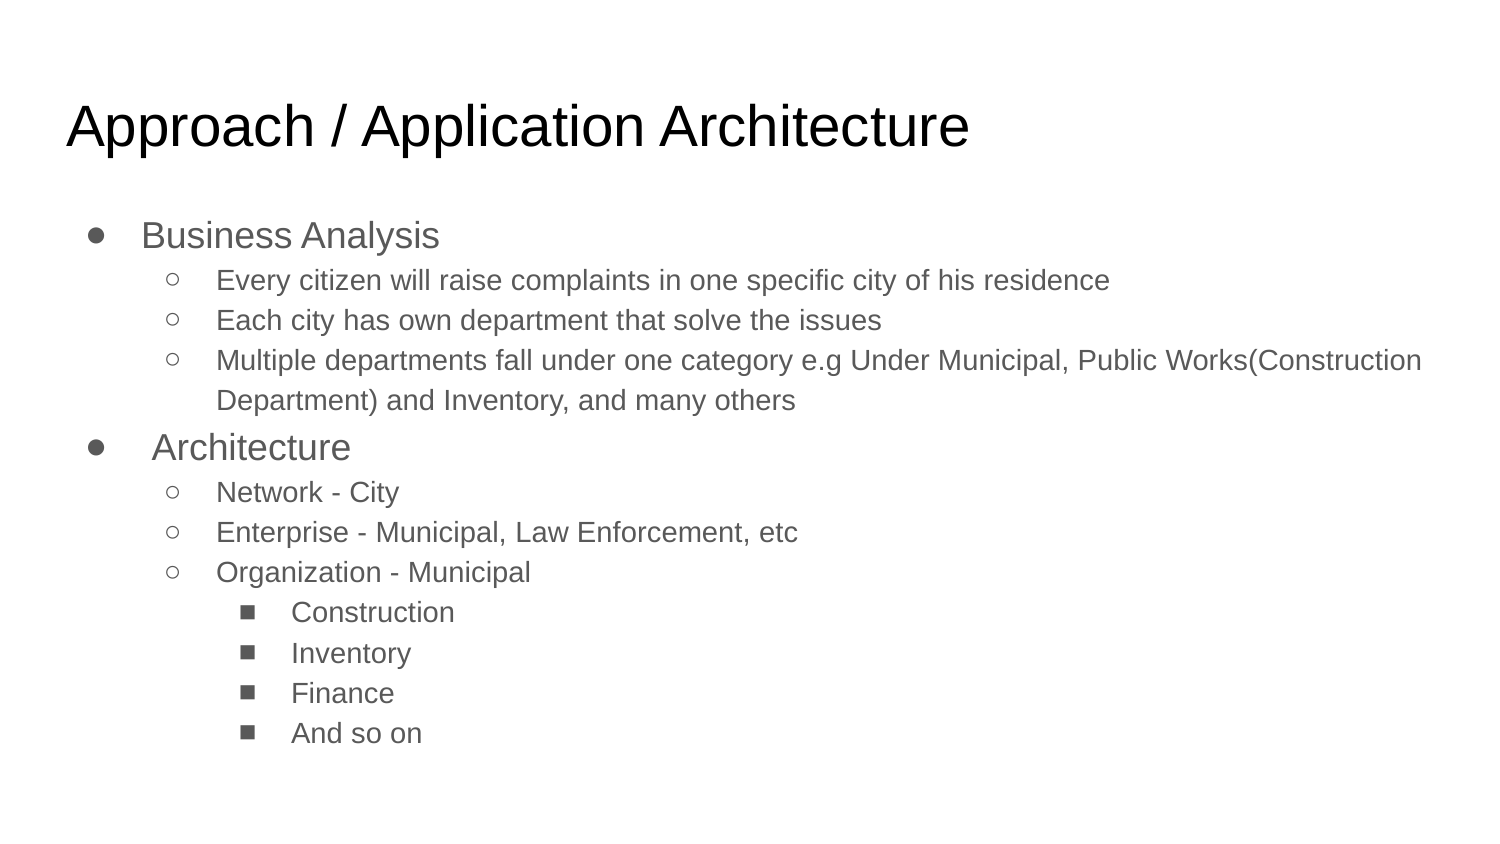

# Approach / Application Architecture
Business Analysis
Every citizen will raise complaints in one specific city of his residence
Each city has own department that solve the issues
Multiple departments fall under one category e.g Under Municipal, Public Works(Construction Department) and Inventory, and many others
 Architecture
Network - City
Enterprise - Municipal, Law Enforcement, etc
Organization - Municipal
Construction
Inventory
Finance
And so on